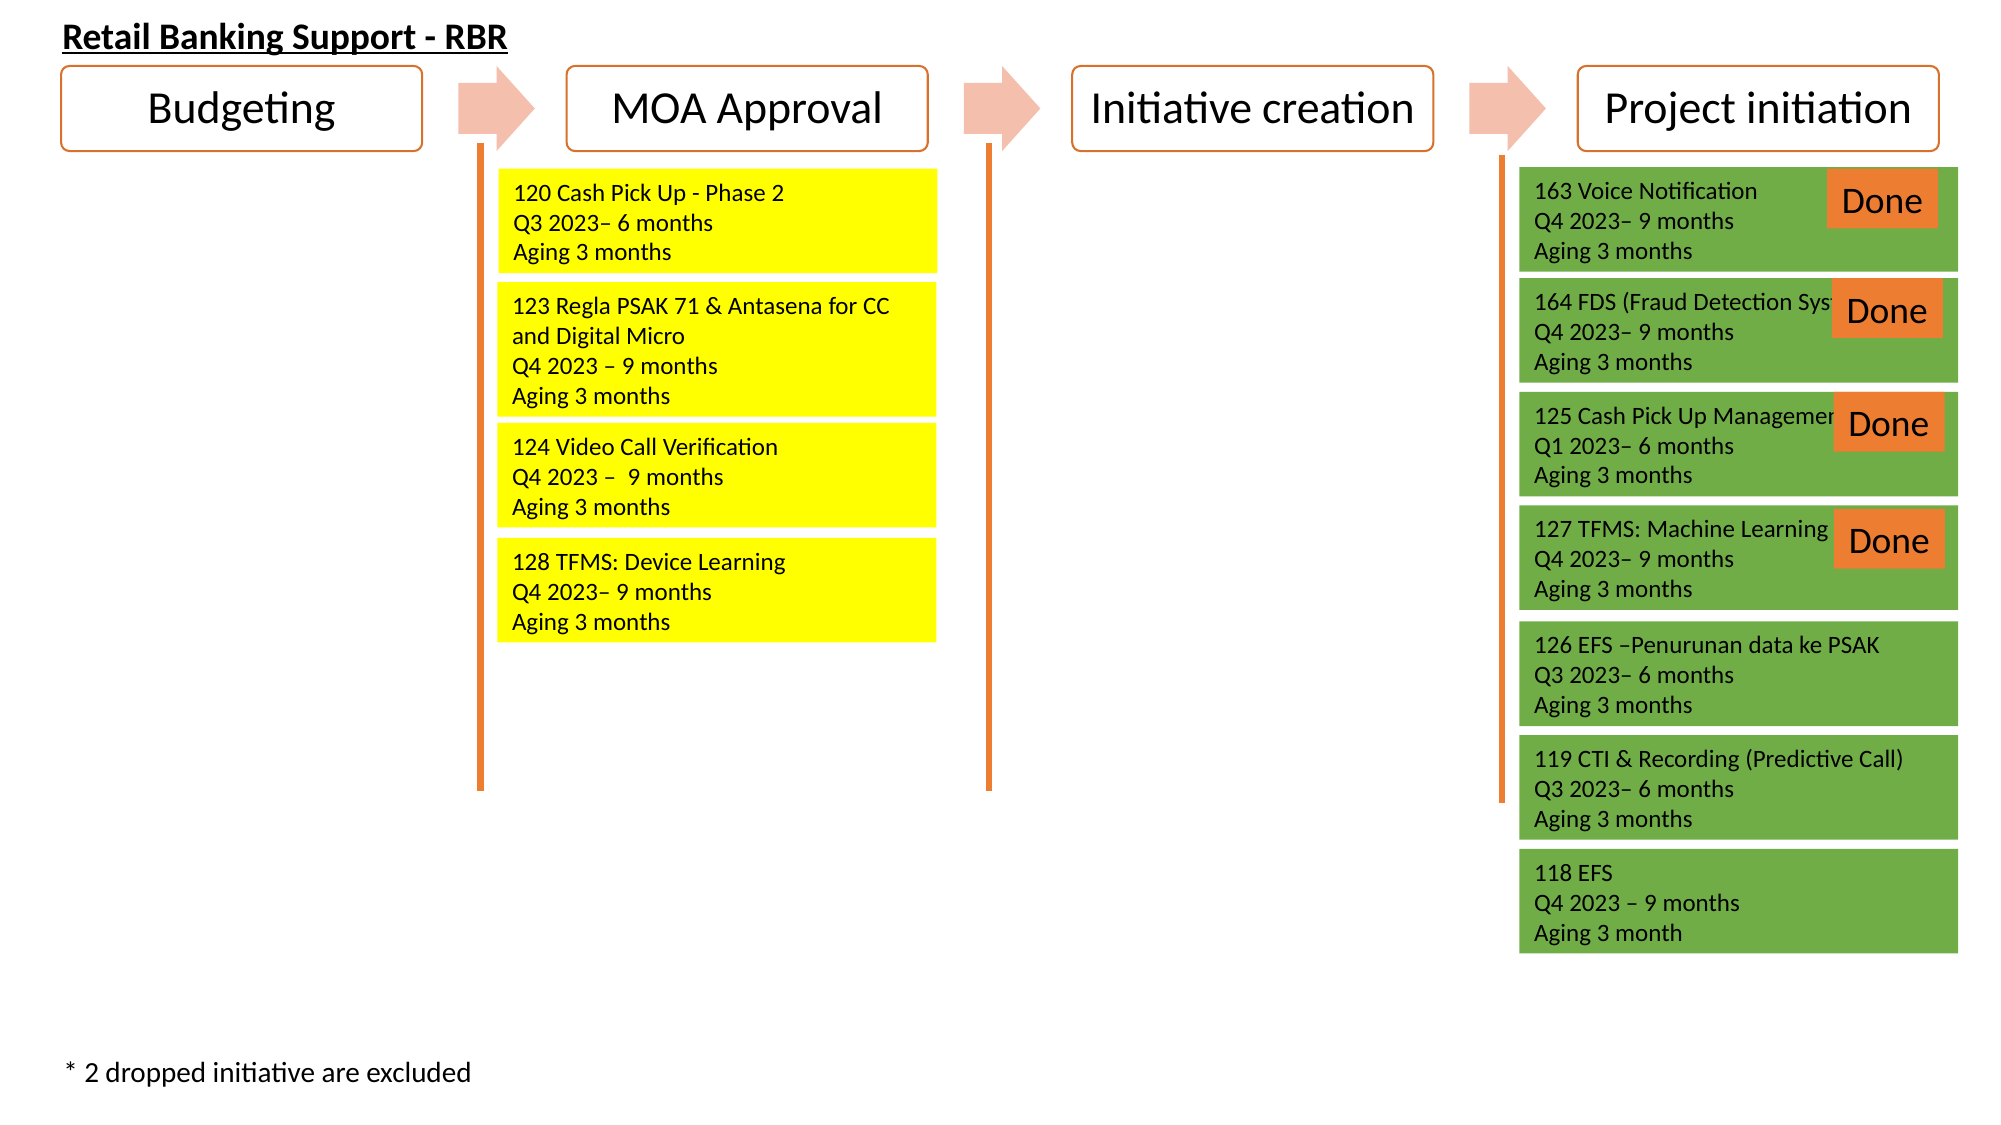

Retail Banking Support - RBR
Budgeting

MOA Approval

Initiative creation

Project initiation

163 Voice Notification
Q4 2023– 9 months
Aging 3 months
120 Cash Pick Up - Phase 2
Q3 2023– 6 months
Aging 3 months
Done
164 FDS (Fraud Detection System)
Q4 2023– 9 months
Aging 3 months
Done
123 Regla PSAK 71 & Antasena for CC and Digital Micro
Q4 2023 – 9 months
Aging 3 months
125 Cash Pick Up Management
Q1 2023– 6 months
Aging 3 months
Done
124 Video Call Verification
Q4 2023 –  9 months
Aging 3 months
127 TFMS: Machine Learning
Q4 2023– 9 months
Aging 3 months
Done
128 TFMS: Device Learning
Q4 2023– 9 months
Aging 3 months
126 EFS –Penurunan data ke PSAK
Q3 2023– 6 months
Aging 3 months
119 CTI & Recording (Predictive Call)
Q3 2023– 6 months
Aging 3 months
118 EFS
Q4 2023 – 9 months
Aging 3 month
* 2 dropped initiative are excluded